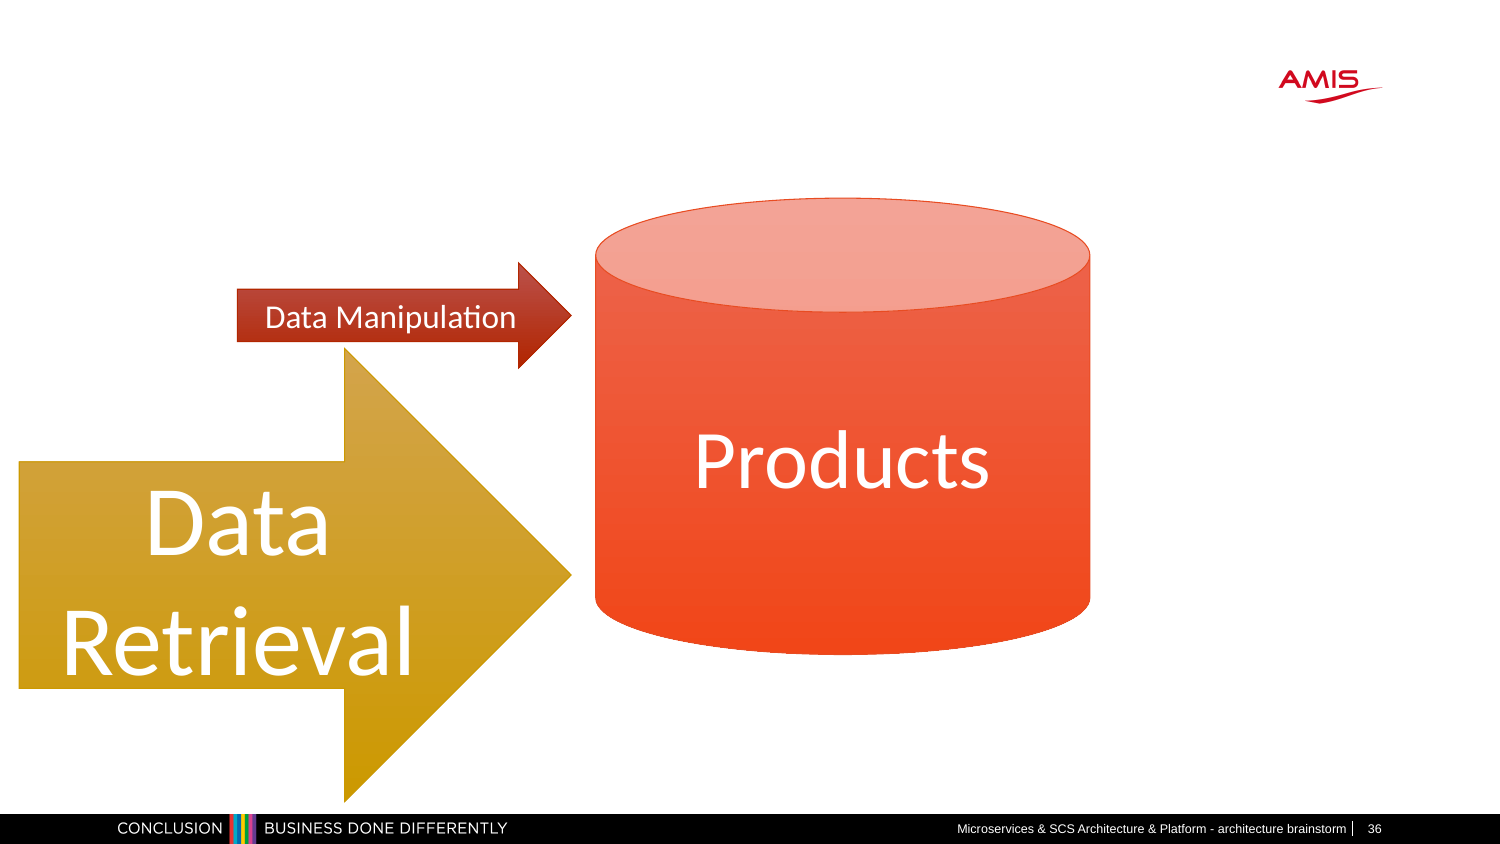

#
Products
Data Manipulation
Data Retrieval
Microservices & SCS Architecture & Platform - architecture brainstorm
36